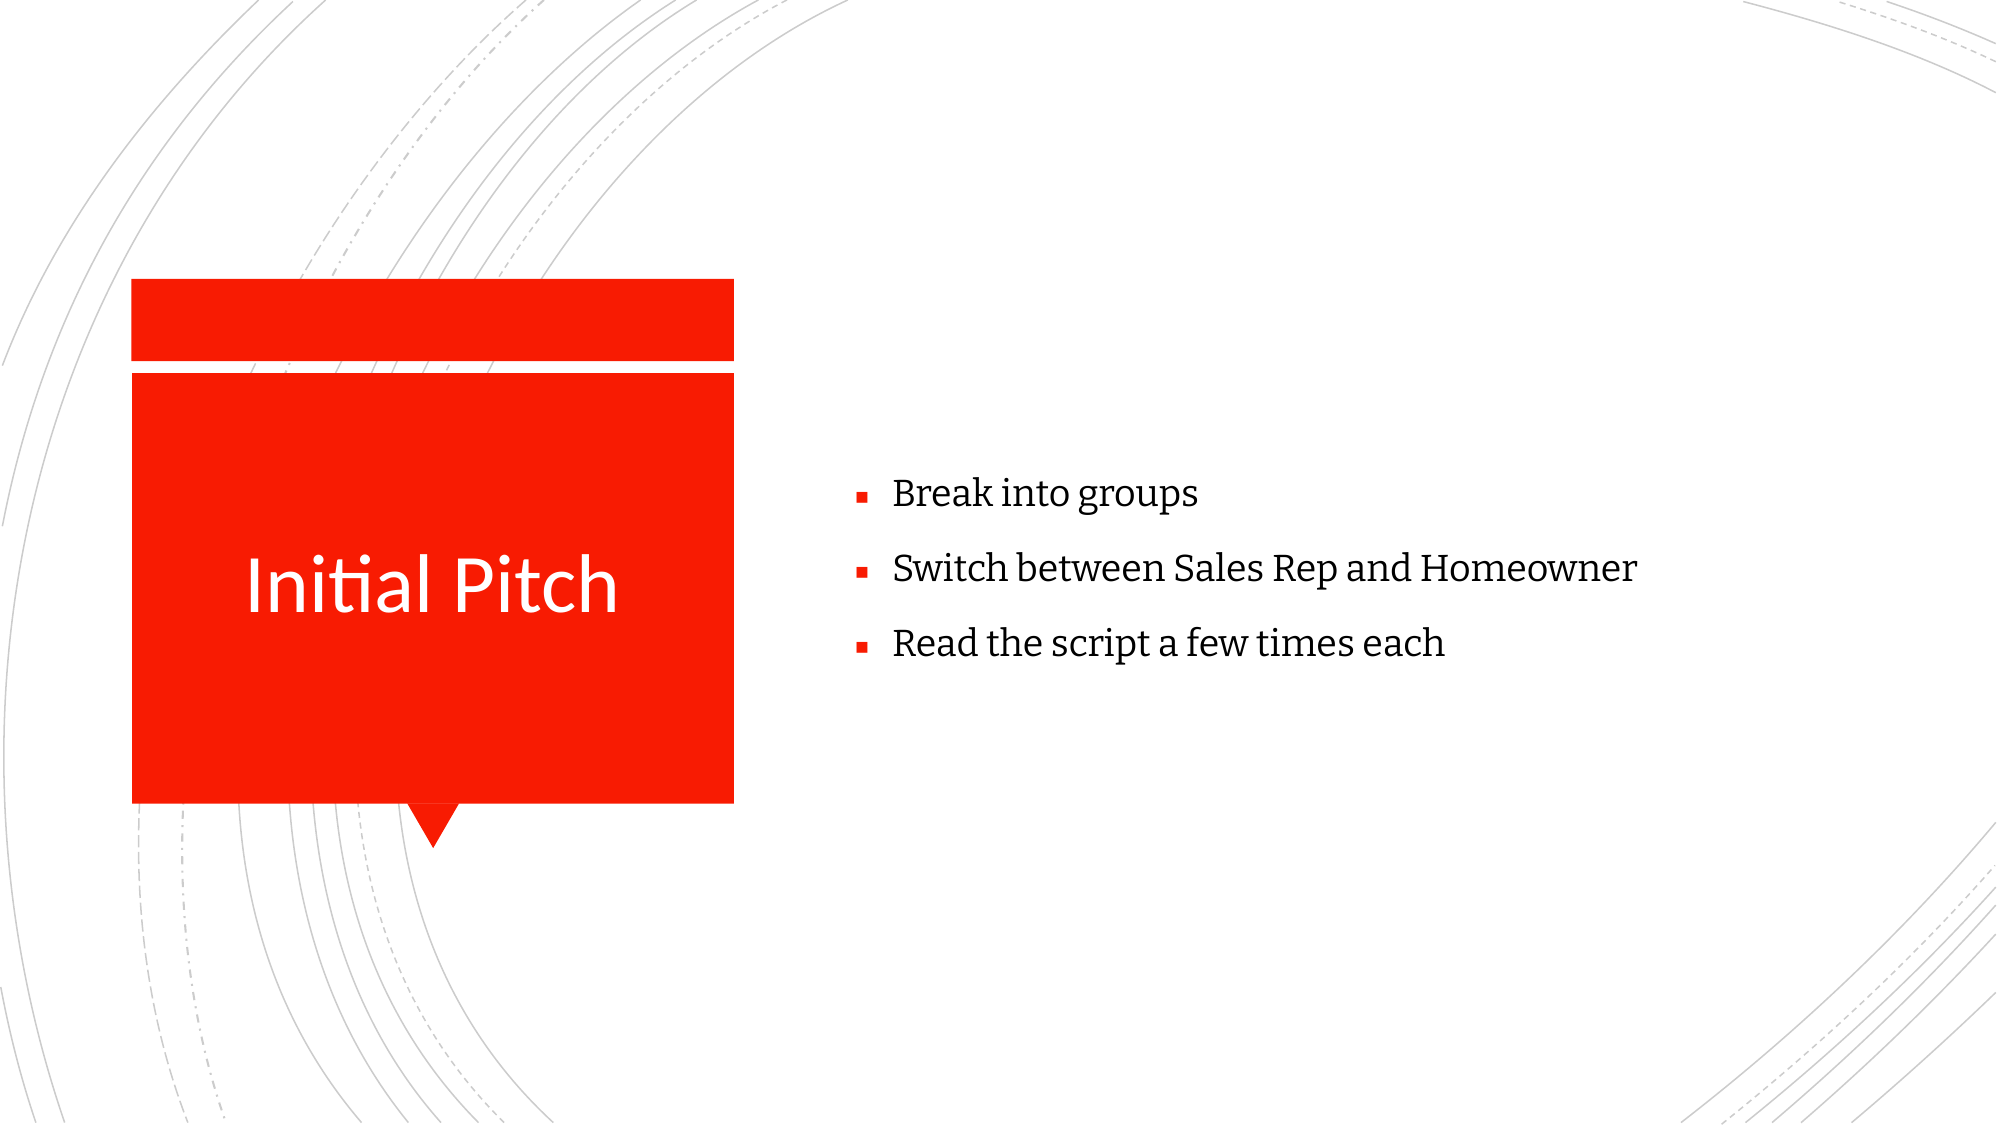

Break into groups
Switch between Sales Rep and Homeowner
Read the script a few times each
# Initial Pitch